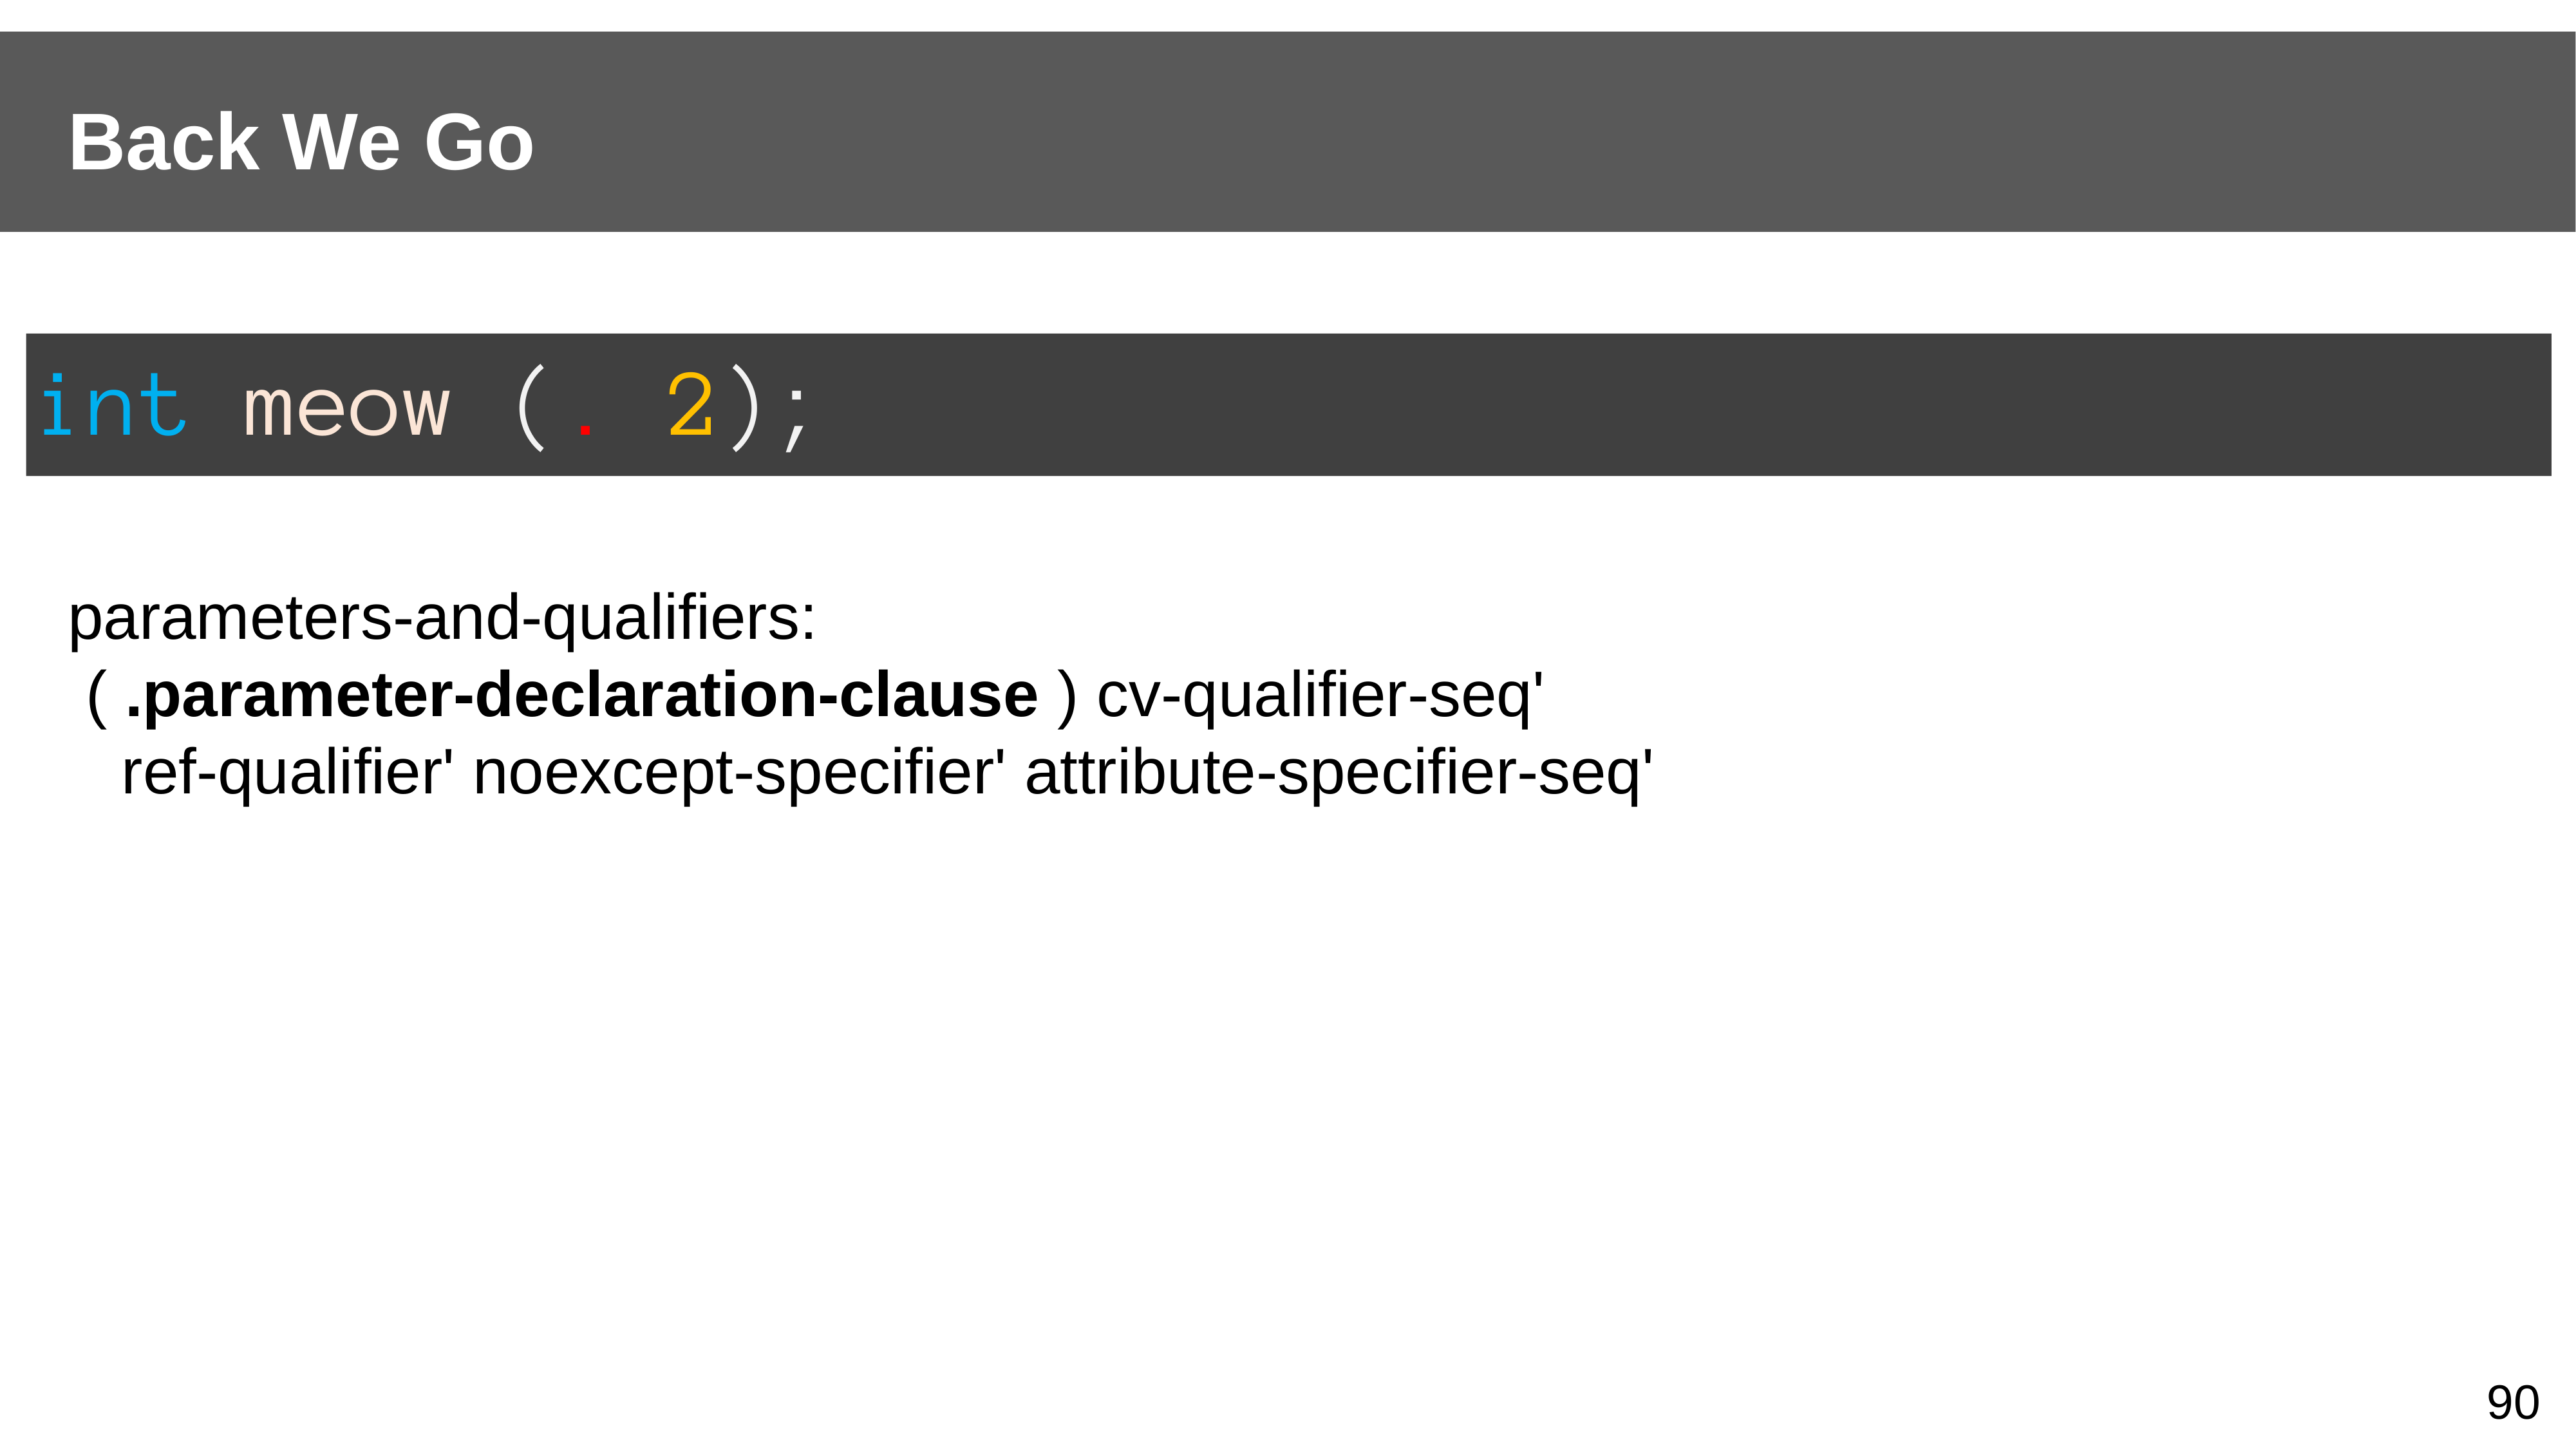

# Back We Go
int meow (. 2);
parameters-and-qualifiers:
 ( .parameter-declaration-clause ) cv-qualifier-seq'
   ref-qualifier' noexcept-specifier' attribute-specifier-seq'